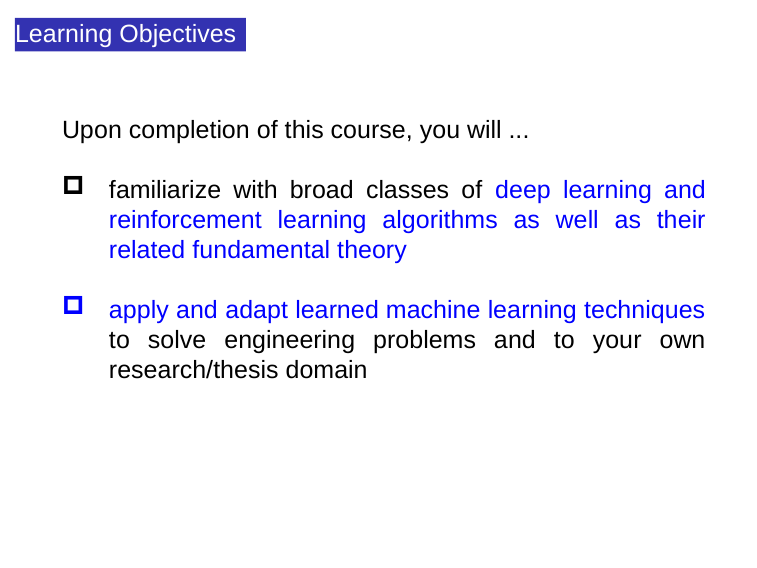

Learning Objectives
Upon completion of this course, you will ...

familiarize with broad classes of deep learning and reinforcement learning algorithms as well as their related fundamental theory

apply and adapt learned machine learning techniques to solve engineering problems and to your own research/thesis domain